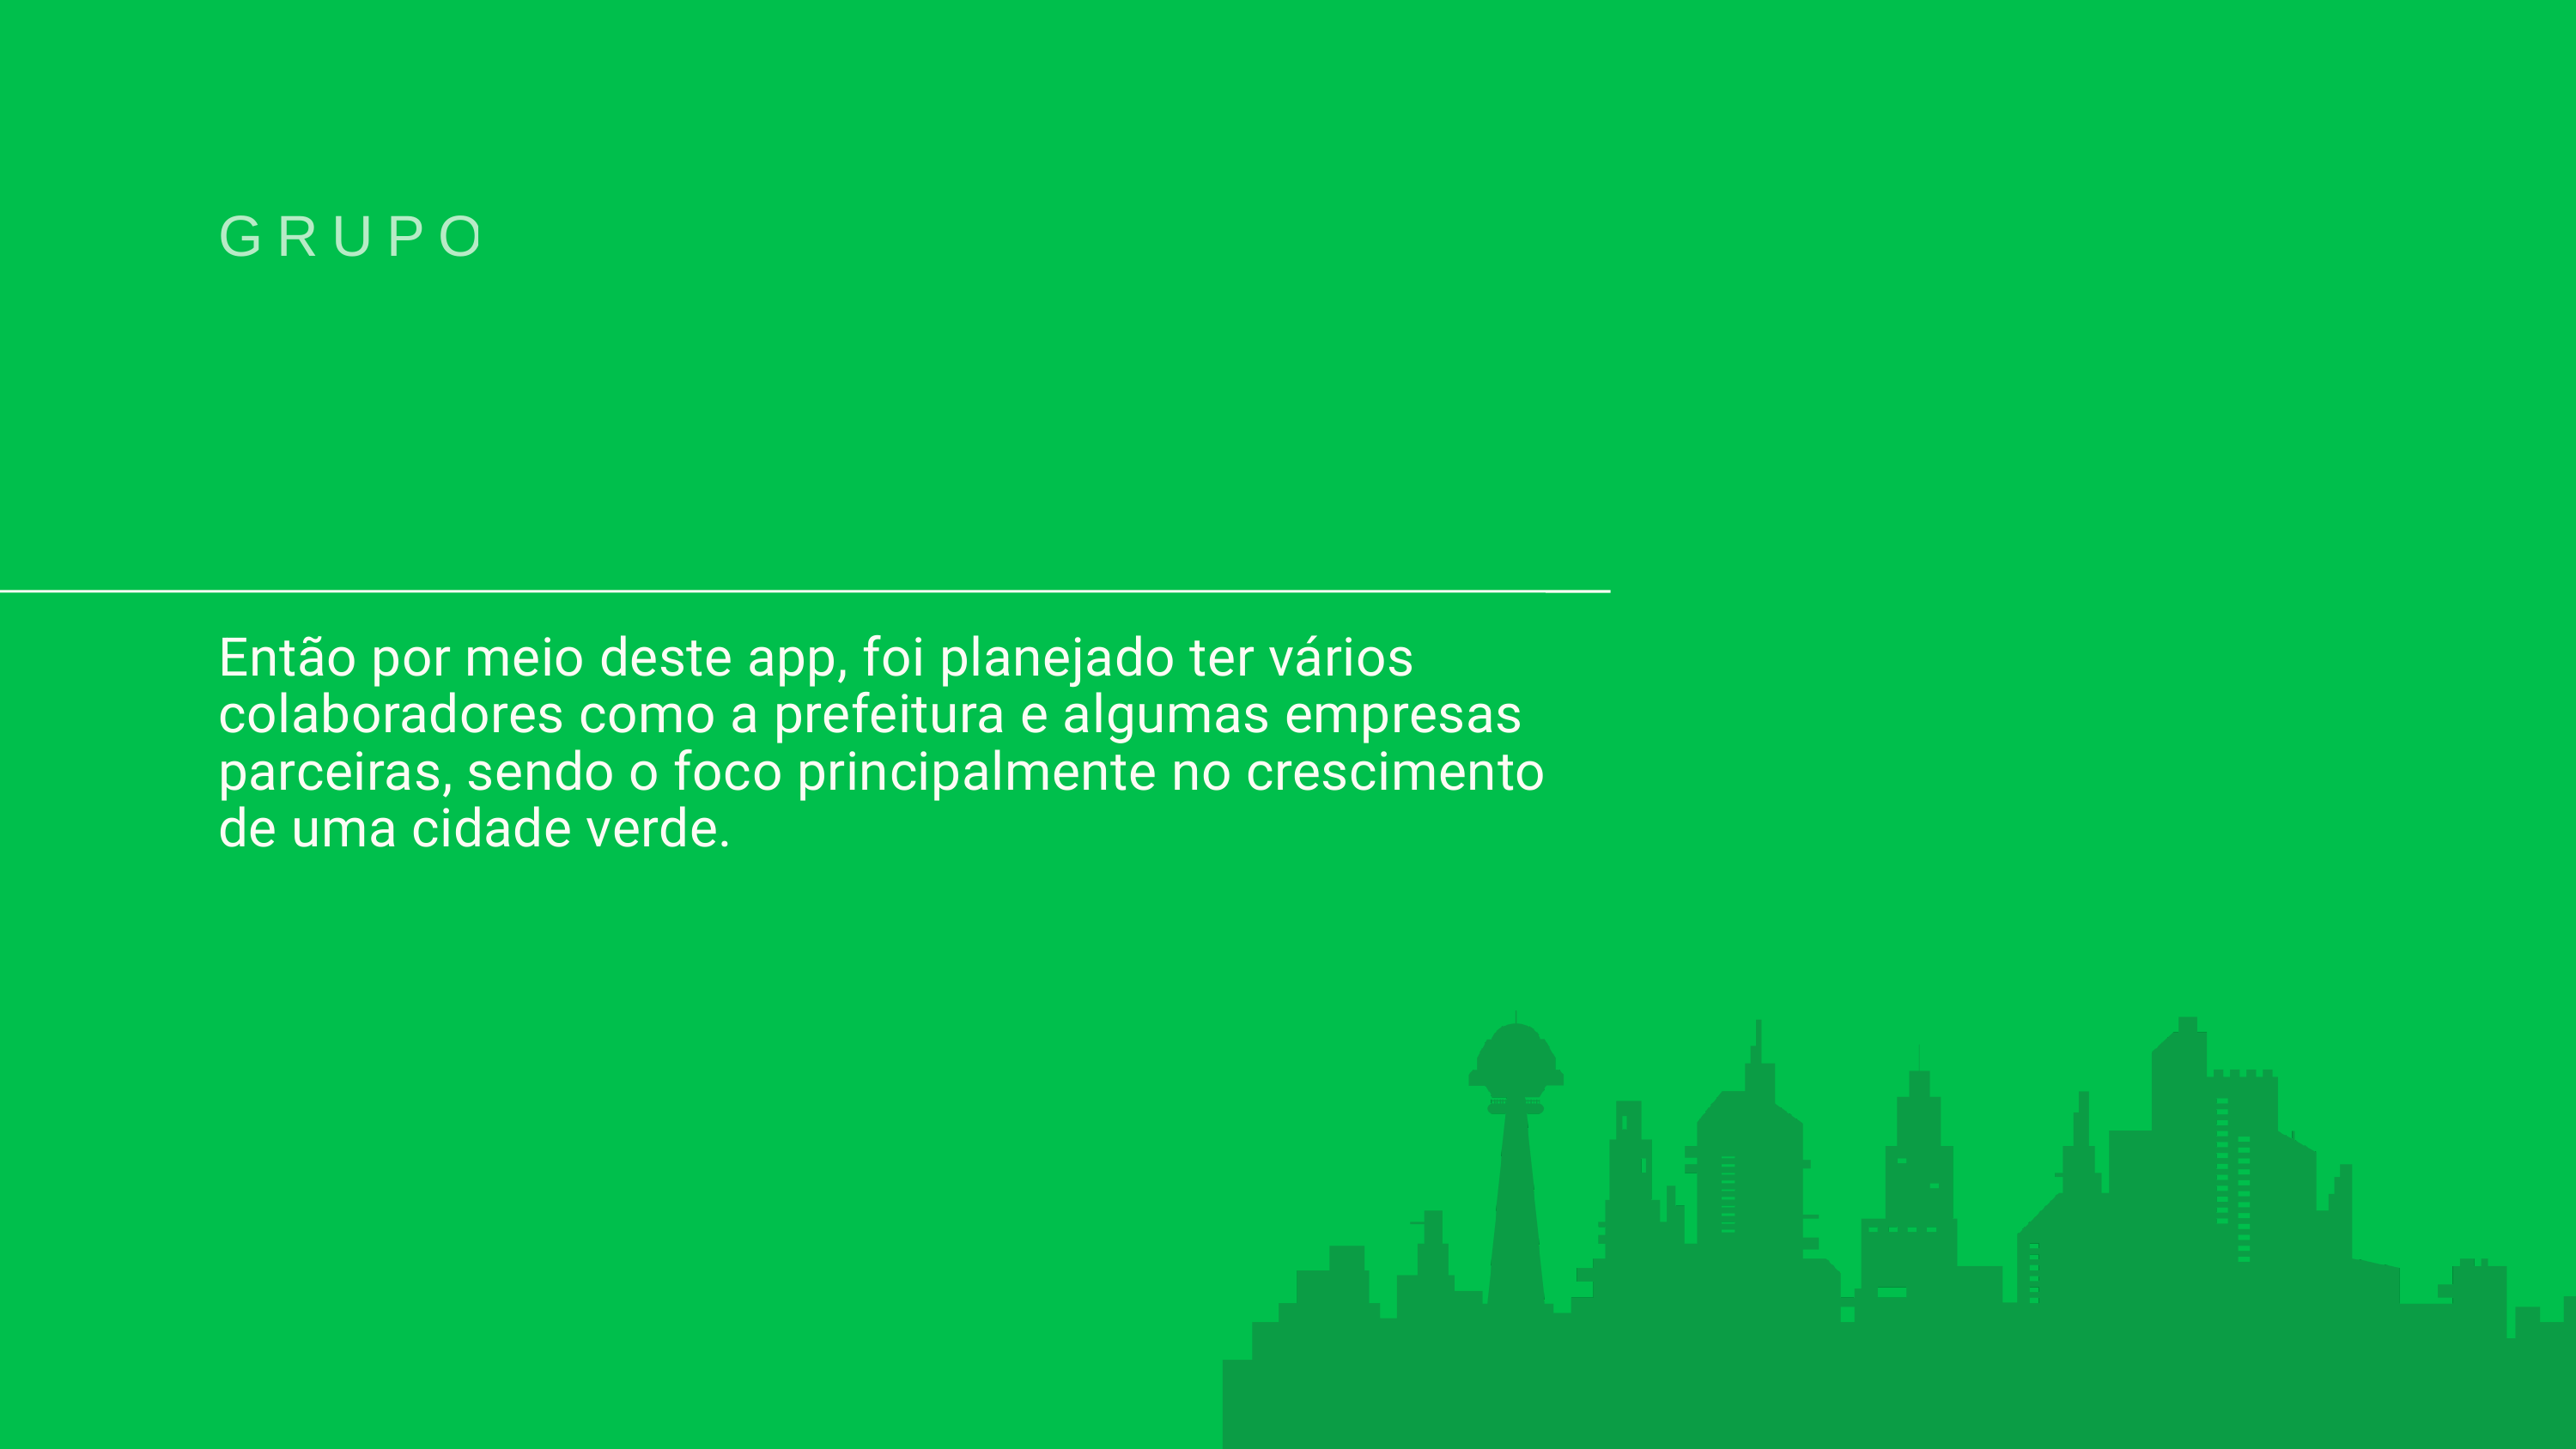

GRUPO 5

Então por meio deste app, foi planejado ter vários colaboradores como a prefeitura e algumas empresas parceiras, sendo o foco principalmente no crescimento de uma cidade verde.